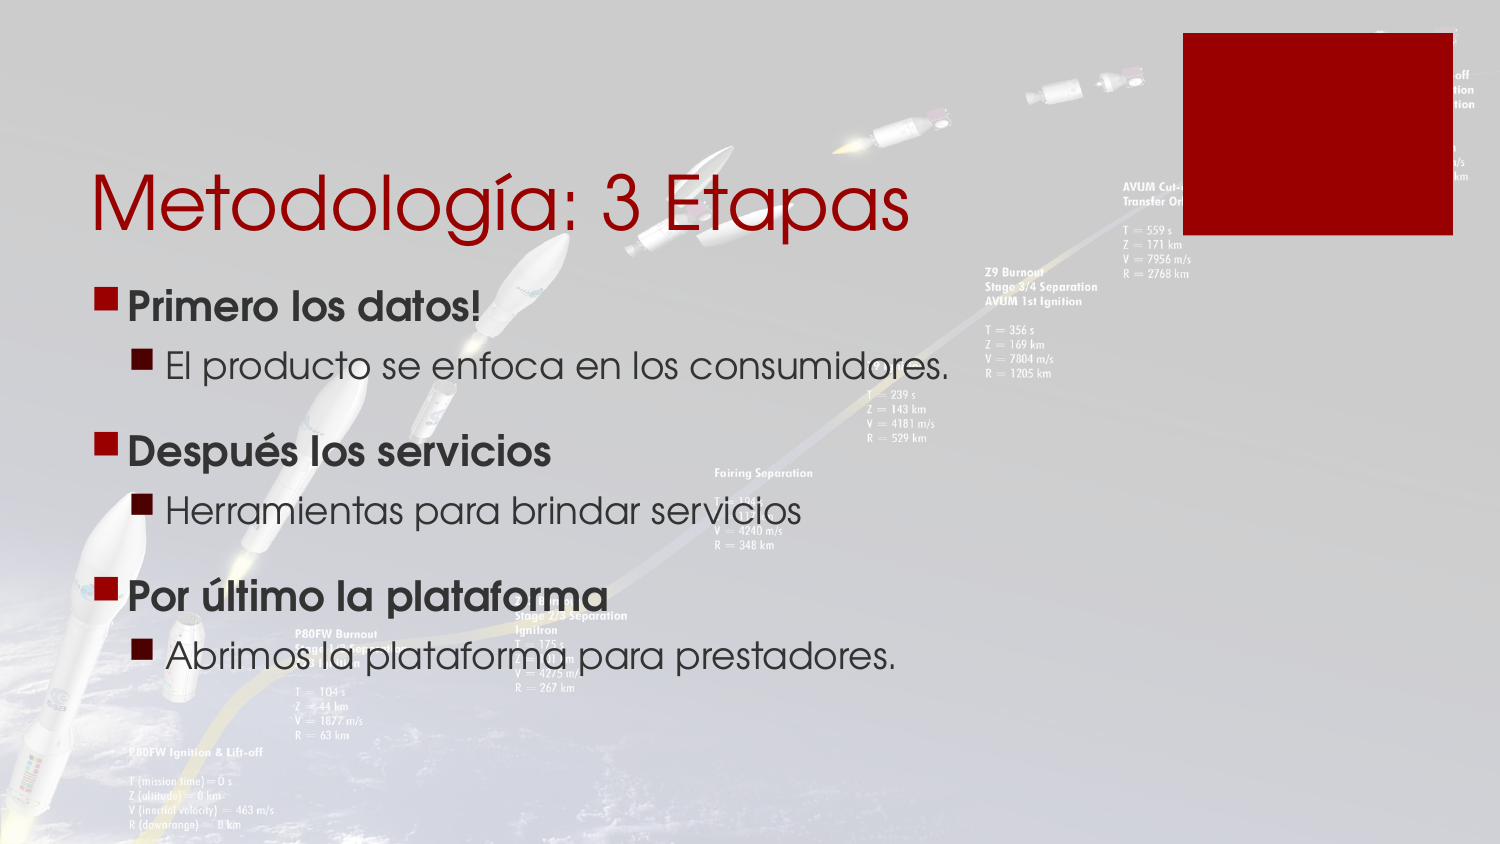

# Metodología: 3 Etapas
Primero los datos!
El producto se enfoca en los consumidores.
Después los servicios
Herramientas para brindar servicios
Por último la plataforma
Abrimos la plataforma para prestadores.